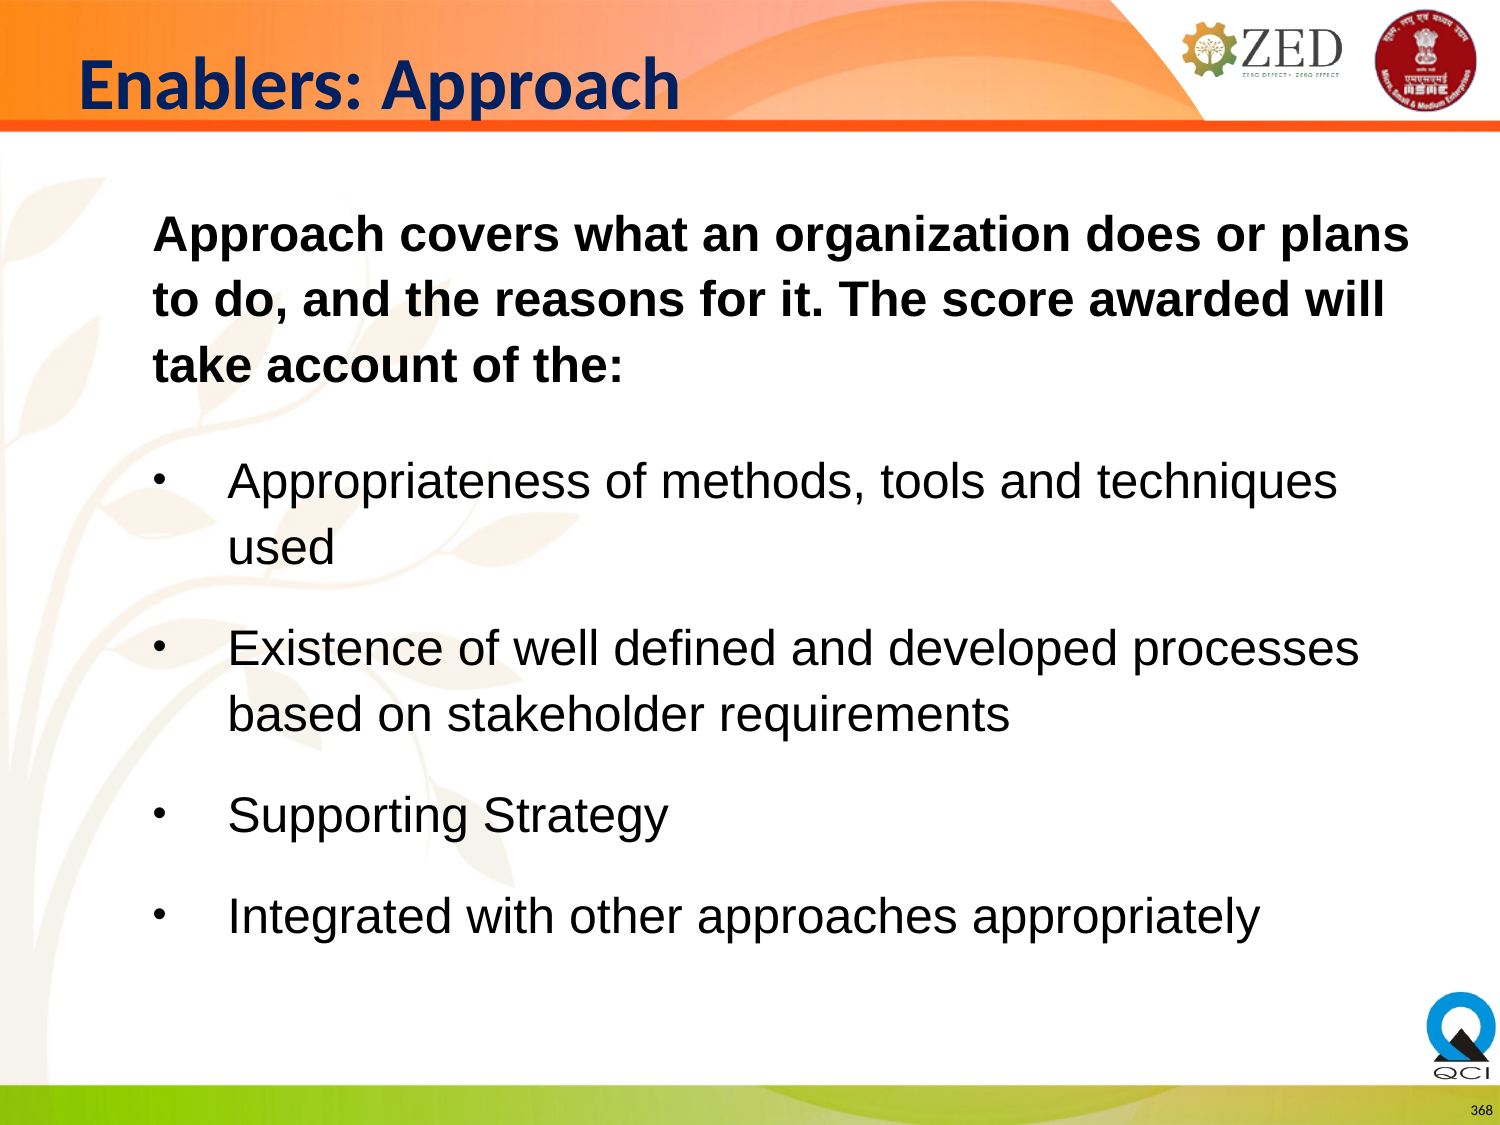

Enablers: Approach

Approach covers what an organization does or plans to do, and the reasons for it. The score awarded will take account of the:
Appropriateness of methods, tools and techniques used
Existence of well defined and developed processes based on stakeholder requirements
Supporting Strategy
Integrated with other approaches appropriately